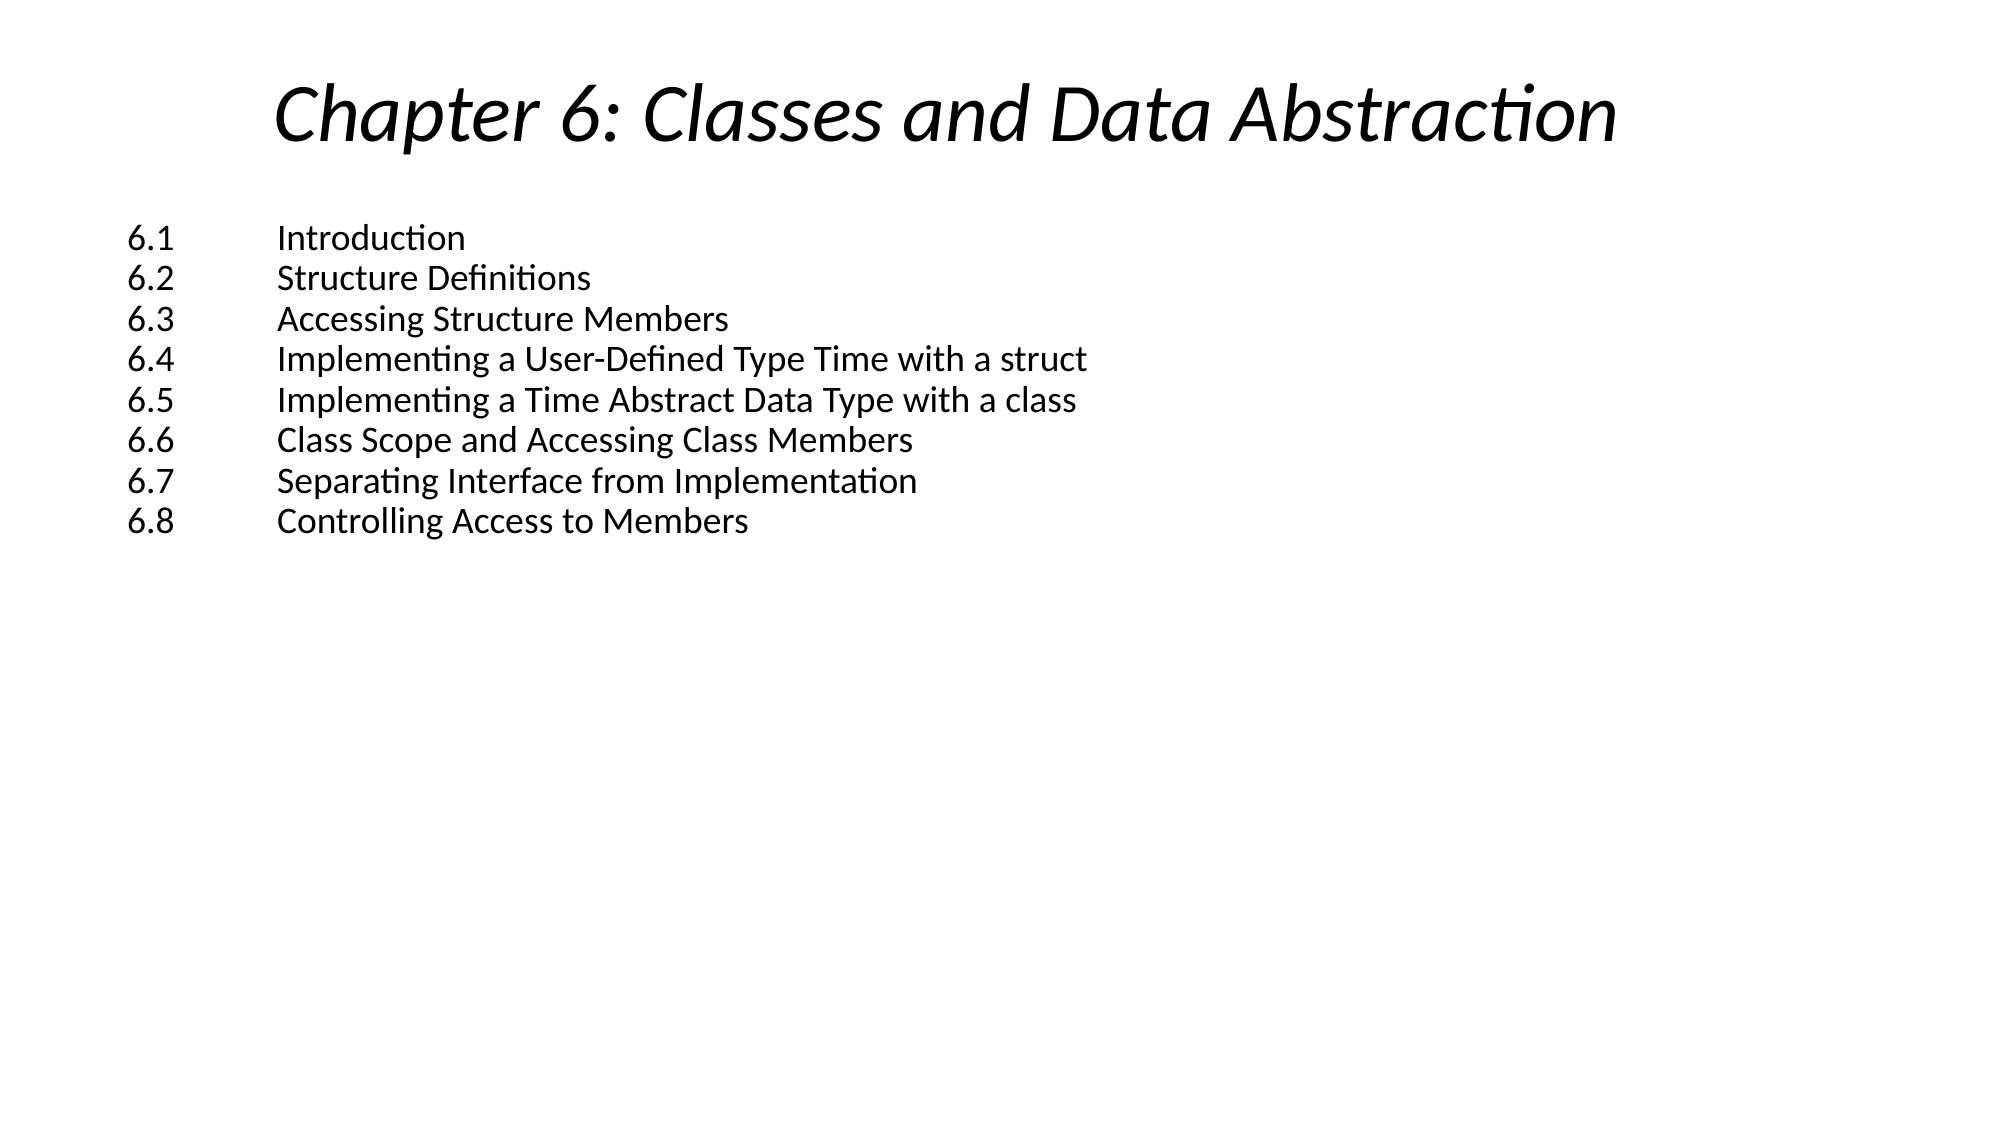

Chapter 6: Classes and Data Abstraction
6.1  	Introduction
6.2  	Structure Definitions
6.3  	Accessing Structure Members
6.4  	Implementing a User-Defined Type Time with a struct
6.5  	Implementing a Time Abstract Data Type with a class
6.6  	Class Scope and Accessing Class Members
6.7  	Separating Interface from Implementation
6.8  	Controlling Access to Members